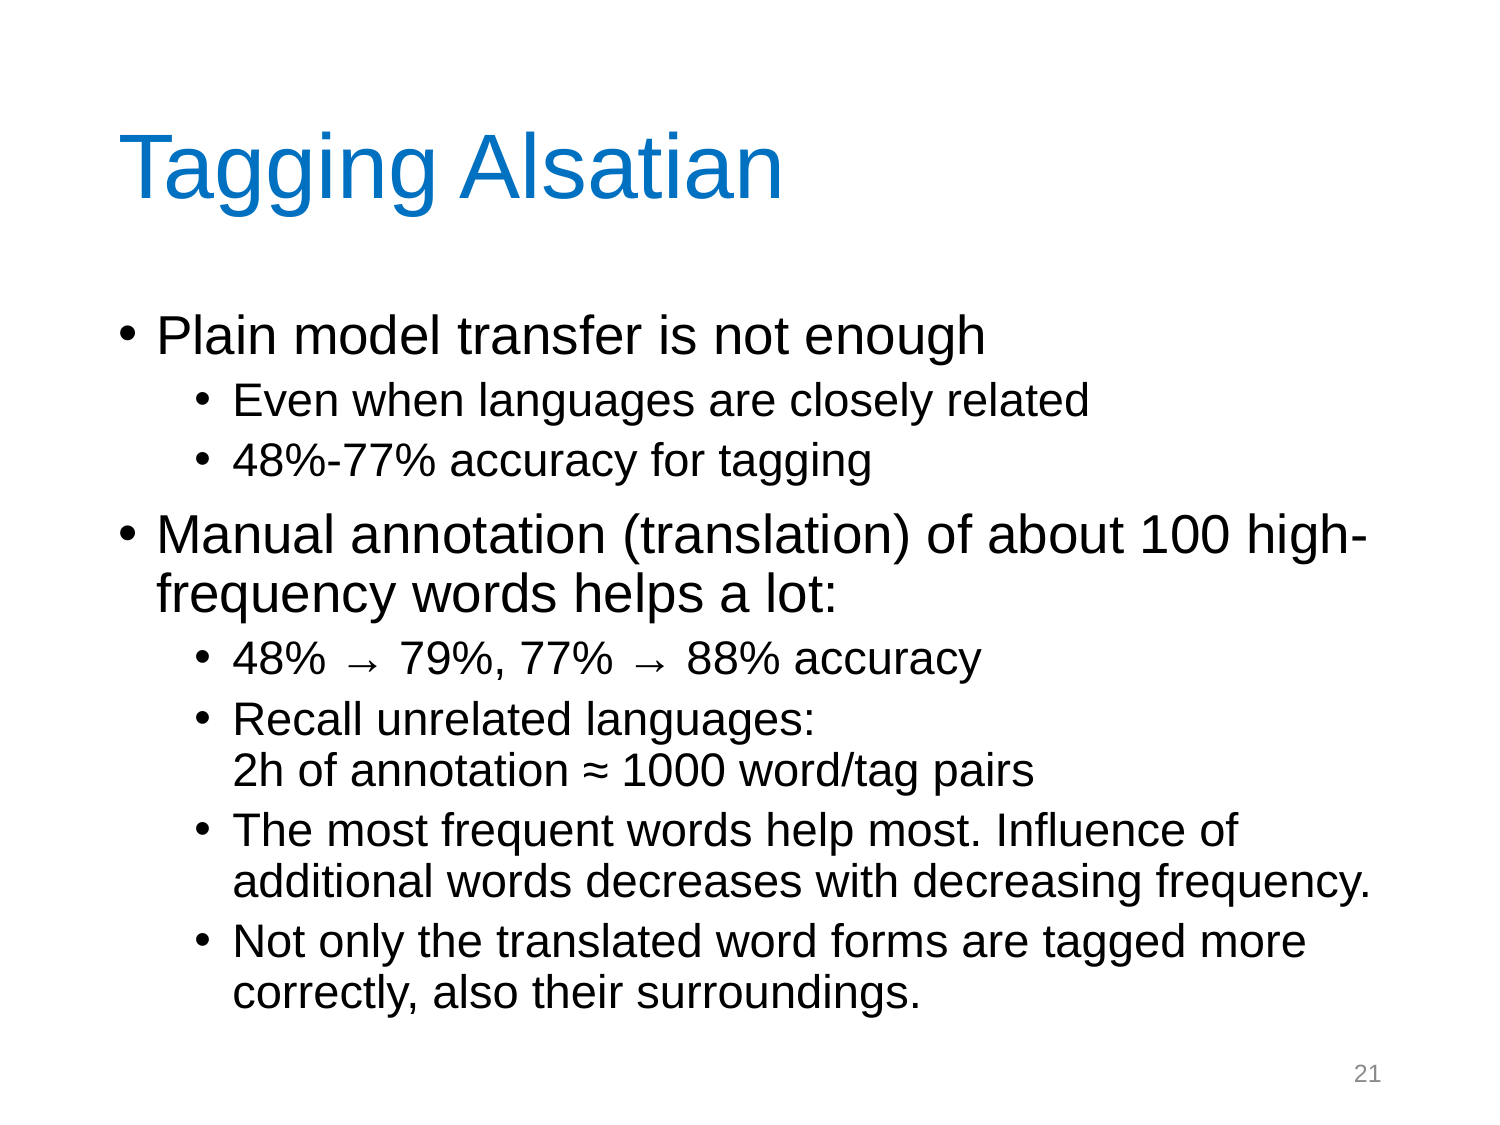

# Tagging Alsatian
Plain model transfer is not enough
Even when languages are closely related
48%-77% accuracy for tagging
Manual annotation (translation) of about 100 high-frequency words helps a lot:
48% → 79%, 77% → 88% accuracy
Recall unrelated languages:
2h of annotation ≈ 1000 word/tag pairs
The most frequent words help most. Influence of additional words decreases with decreasing frequency.
Not only the translated word forms are tagged more correctly, also their surroundings.

21